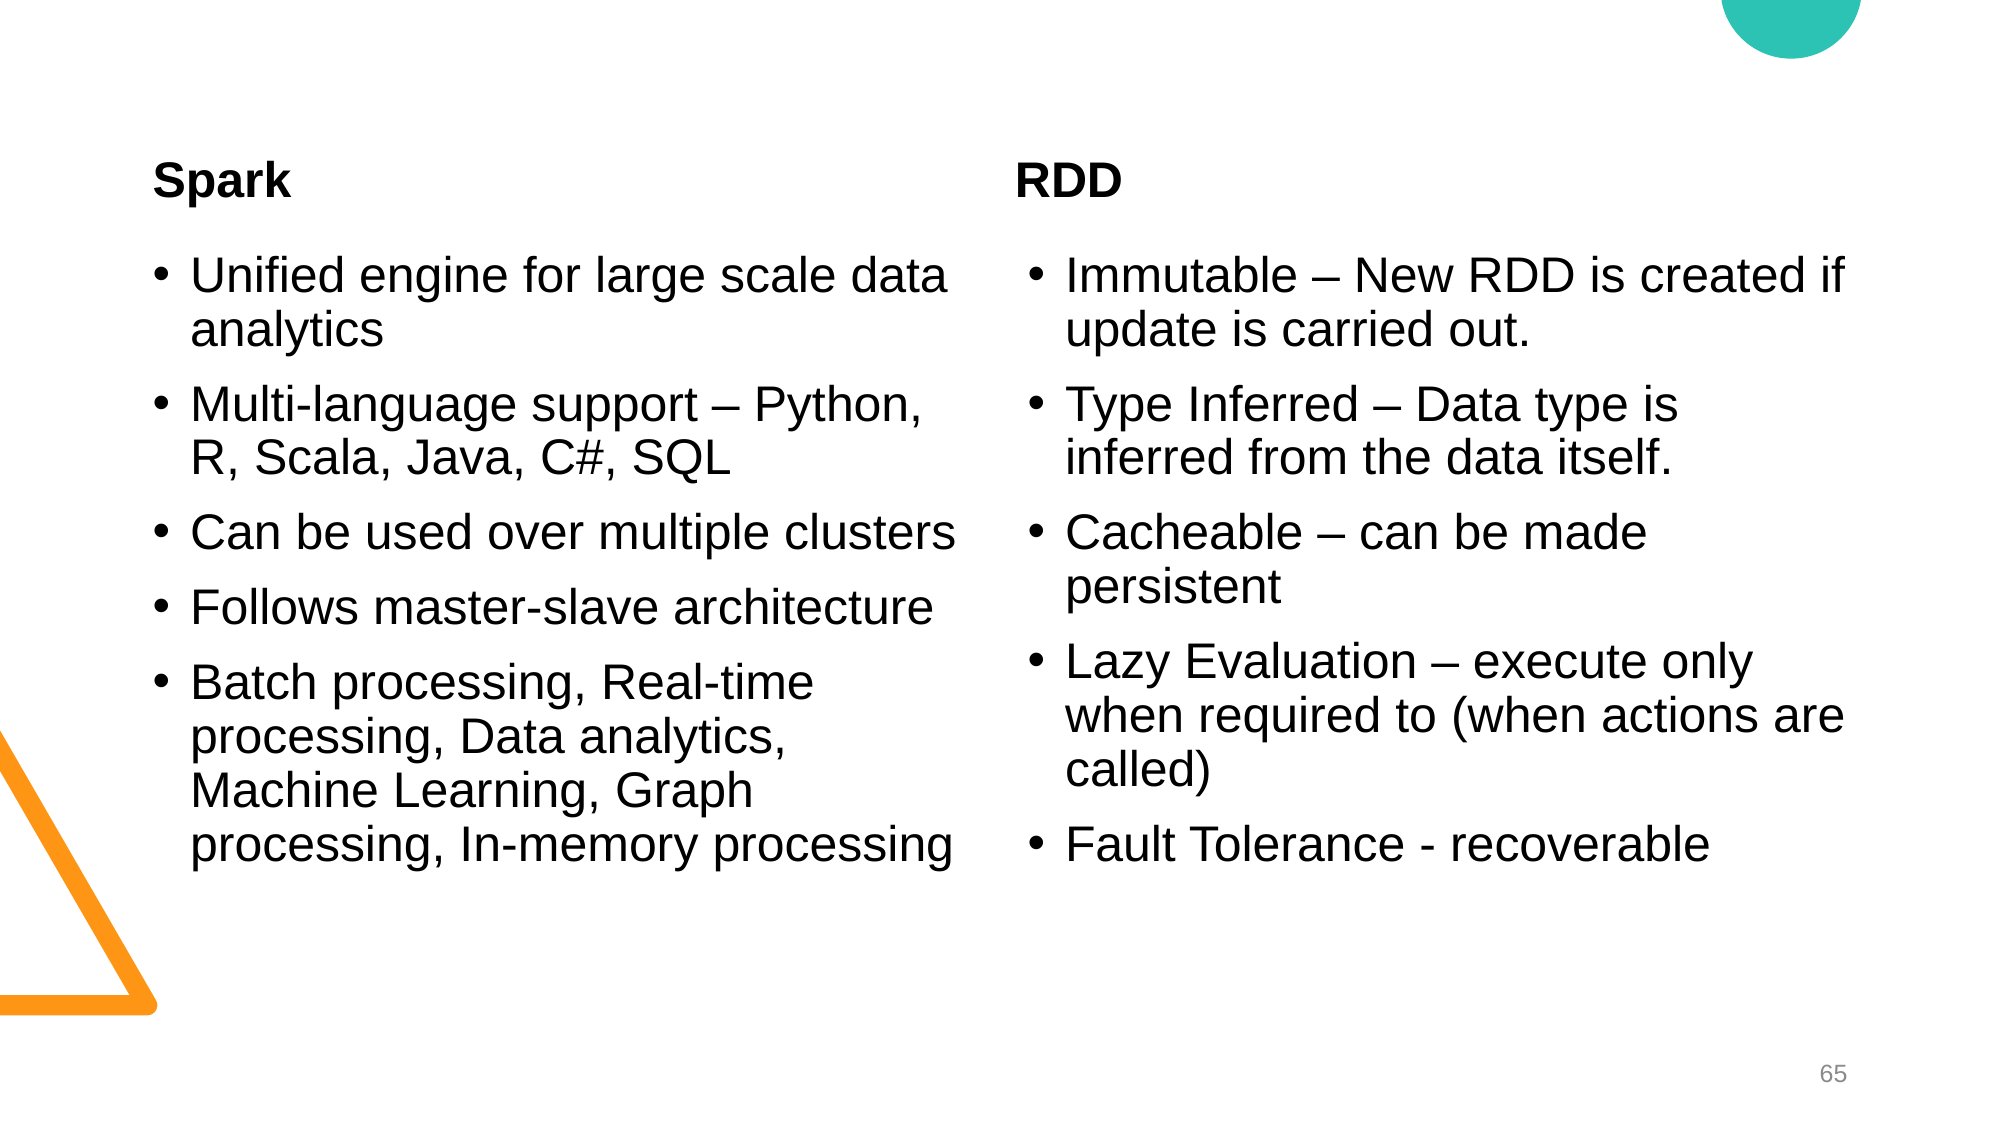

Spark
RDD
Unified engine for large scale data analytics
Multi-language support – Python, R, Scala, Java, C#, SQL
Can be used over multiple clusters
Follows master-slave architecture
Batch processing, Real-time processing, Data analytics, Machine Learning, Graph processing, In-memory processing
Immutable – New RDD is created if update is carried out.
Type Inferred – Data type is inferred from the data itself.
Cacheable – can be made persistent
Lazy Evaluation – execute only when required to (when actions are called)
Fault Tolerance - recoverable

65